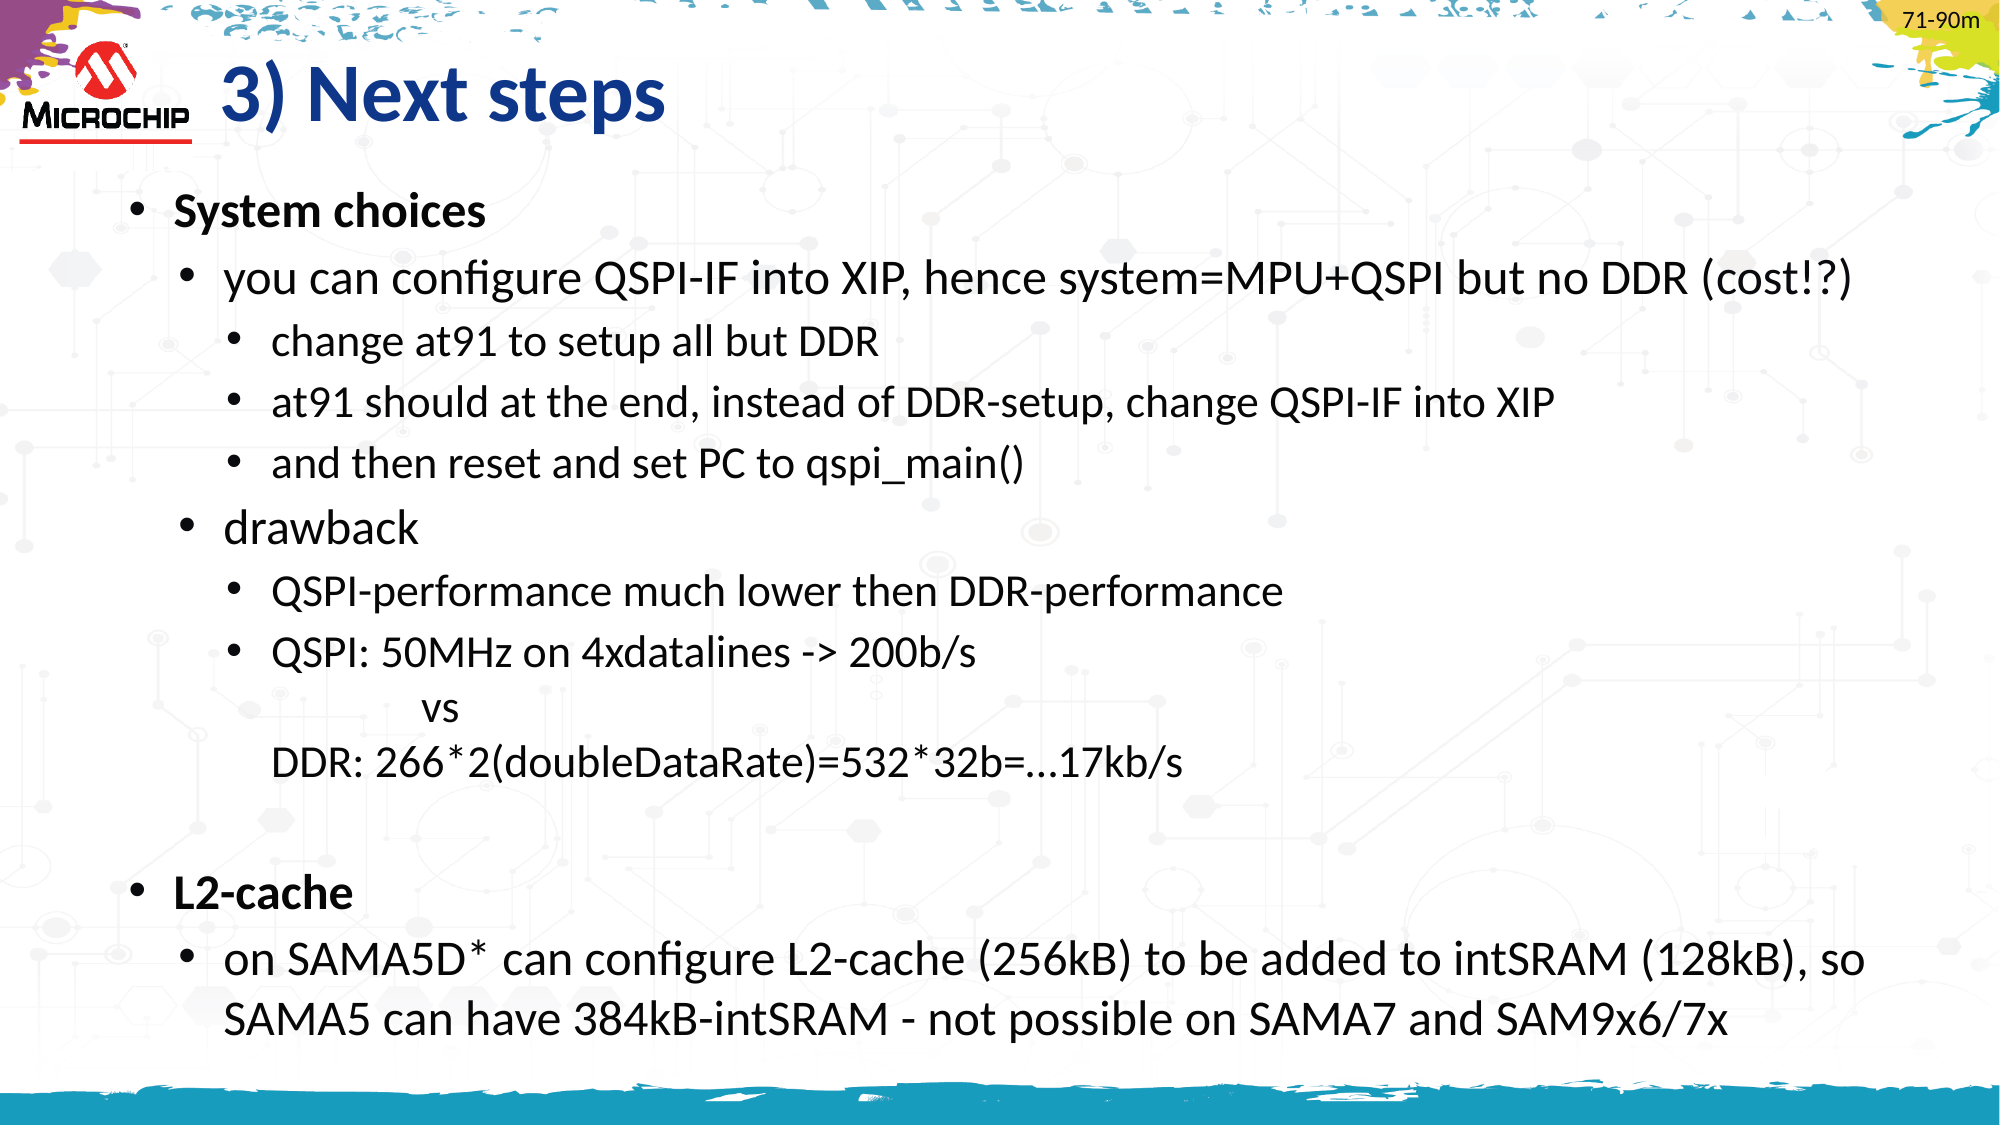

71-90m
# 3) Next steps
System choices
you can configure QSPI-IF into XIP, hence system=MPU+QSPI but no DDR (cost!?)
change at91 to setup all but DDR
at91 should at the end, instead of DDR-setup, change QSPI-IF into XIP
and then reset and set PC to qspi_main()
drawback
QSPI-performance much lower then DDR-performance
QSPI: 50MHz on 4xdatalines -> 200b/s
 	vs
DDR: 266*2(doubleDataRate)=532*32b=…17kb/s

L2-cache
on SAMA5D* can configure L2-cache (256kB) to be added to intSRAM (128kB), so SAMA5 can have 384kB-intSRAM - not possible on SAMA7 and SAM9x6/7x